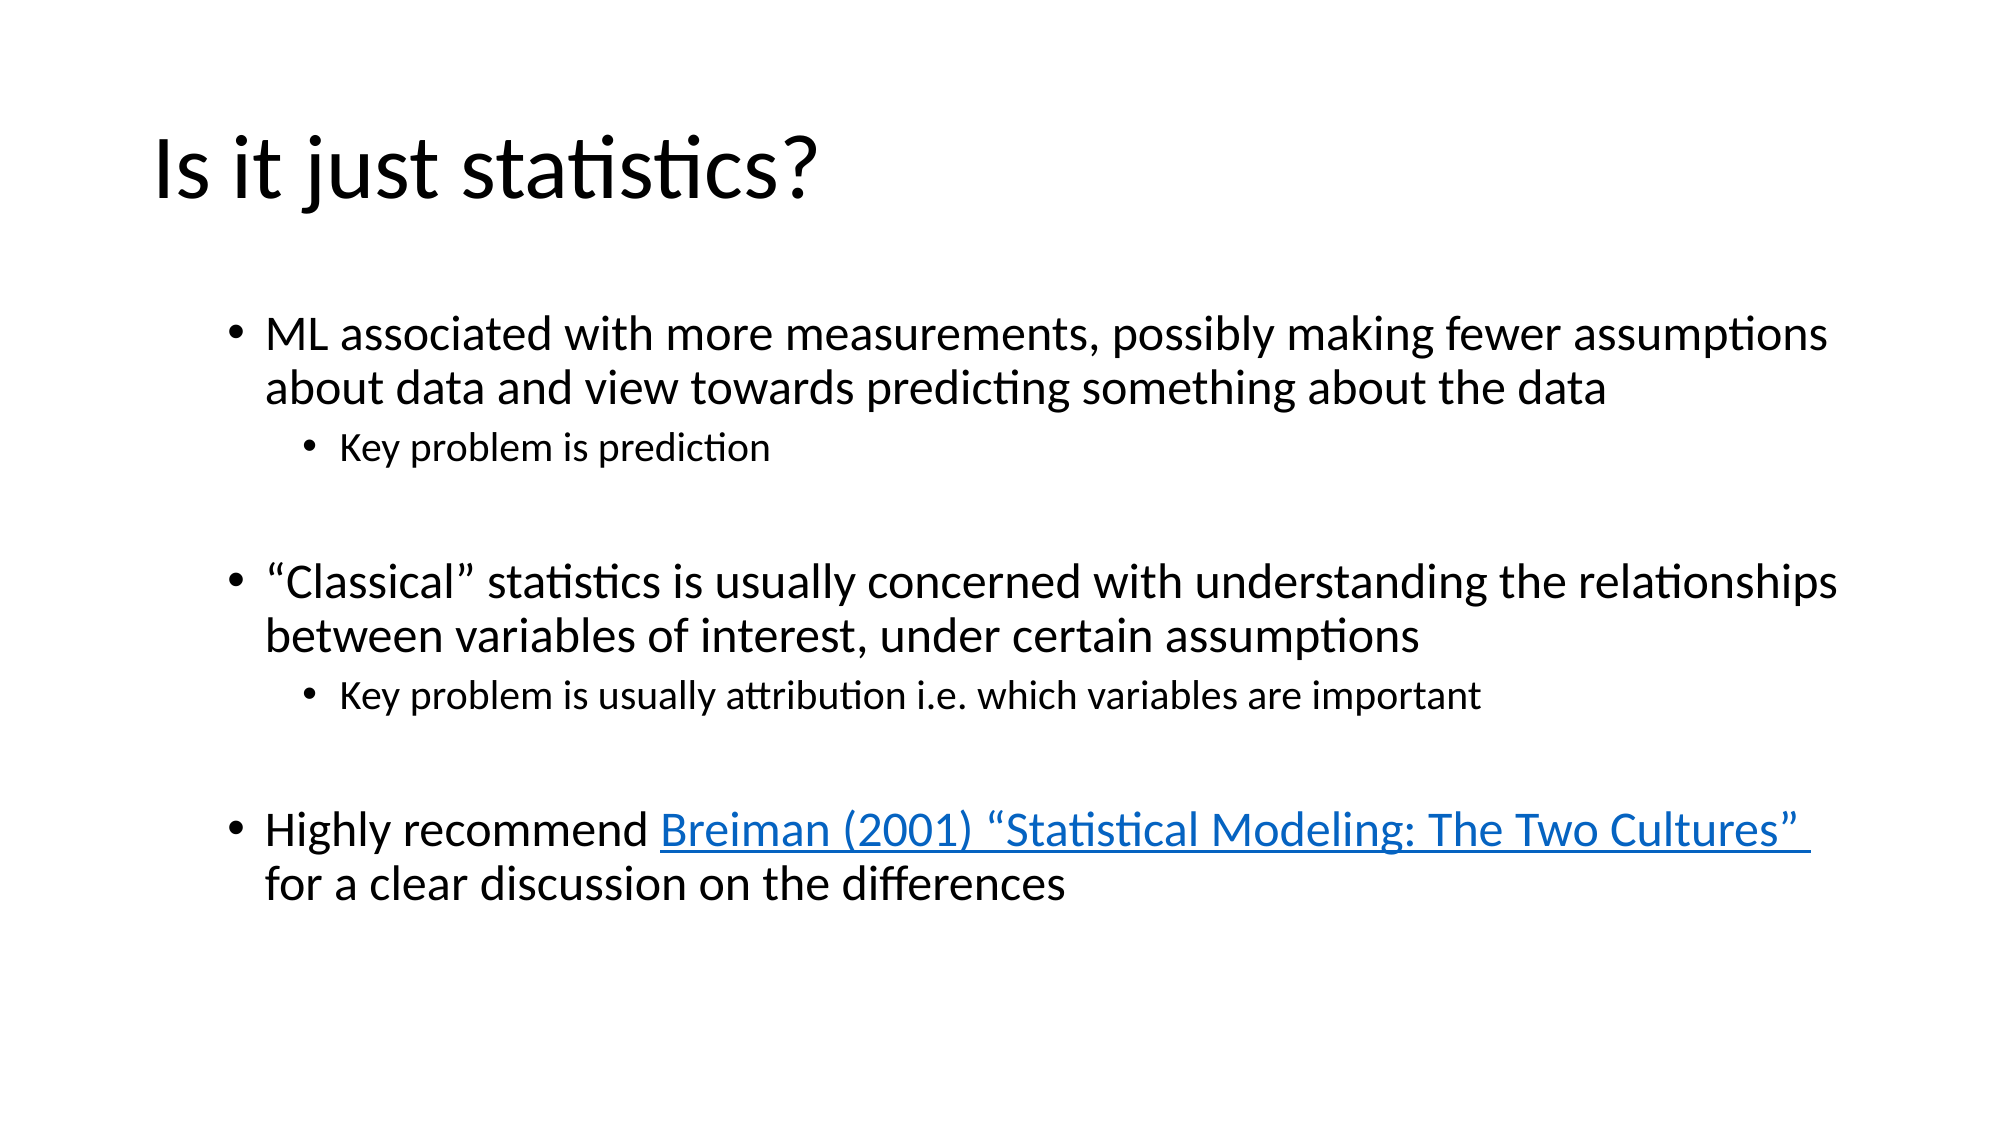

# Is it just statistics?
ML associated with more measurements, possibly making fewer assumptions about data and view towards predicting something about the data
Key problem is prediction

“Classical” statistics is usually concerned with understanding the relationships between variables of interest, under certain assumptions
Key problem is usually attribution i.e. which variables are important

Highly recommend Breiman (2001) “Statistical Modeling: The Two Cultures” for a clear discussion on the differences